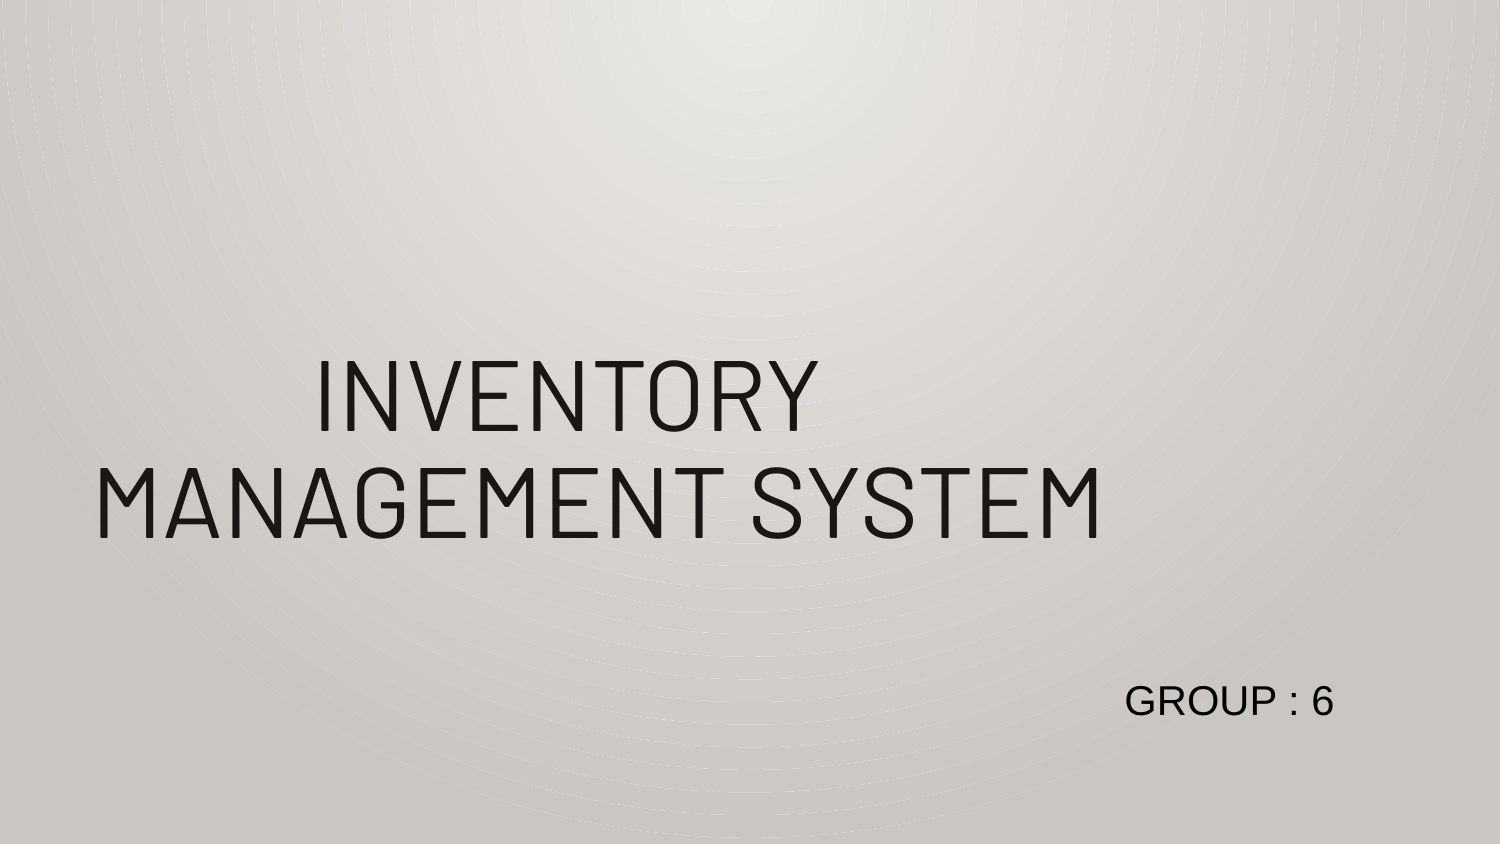

# INVENTORY MANAGEMENT SYSTEM
GROUP : 6